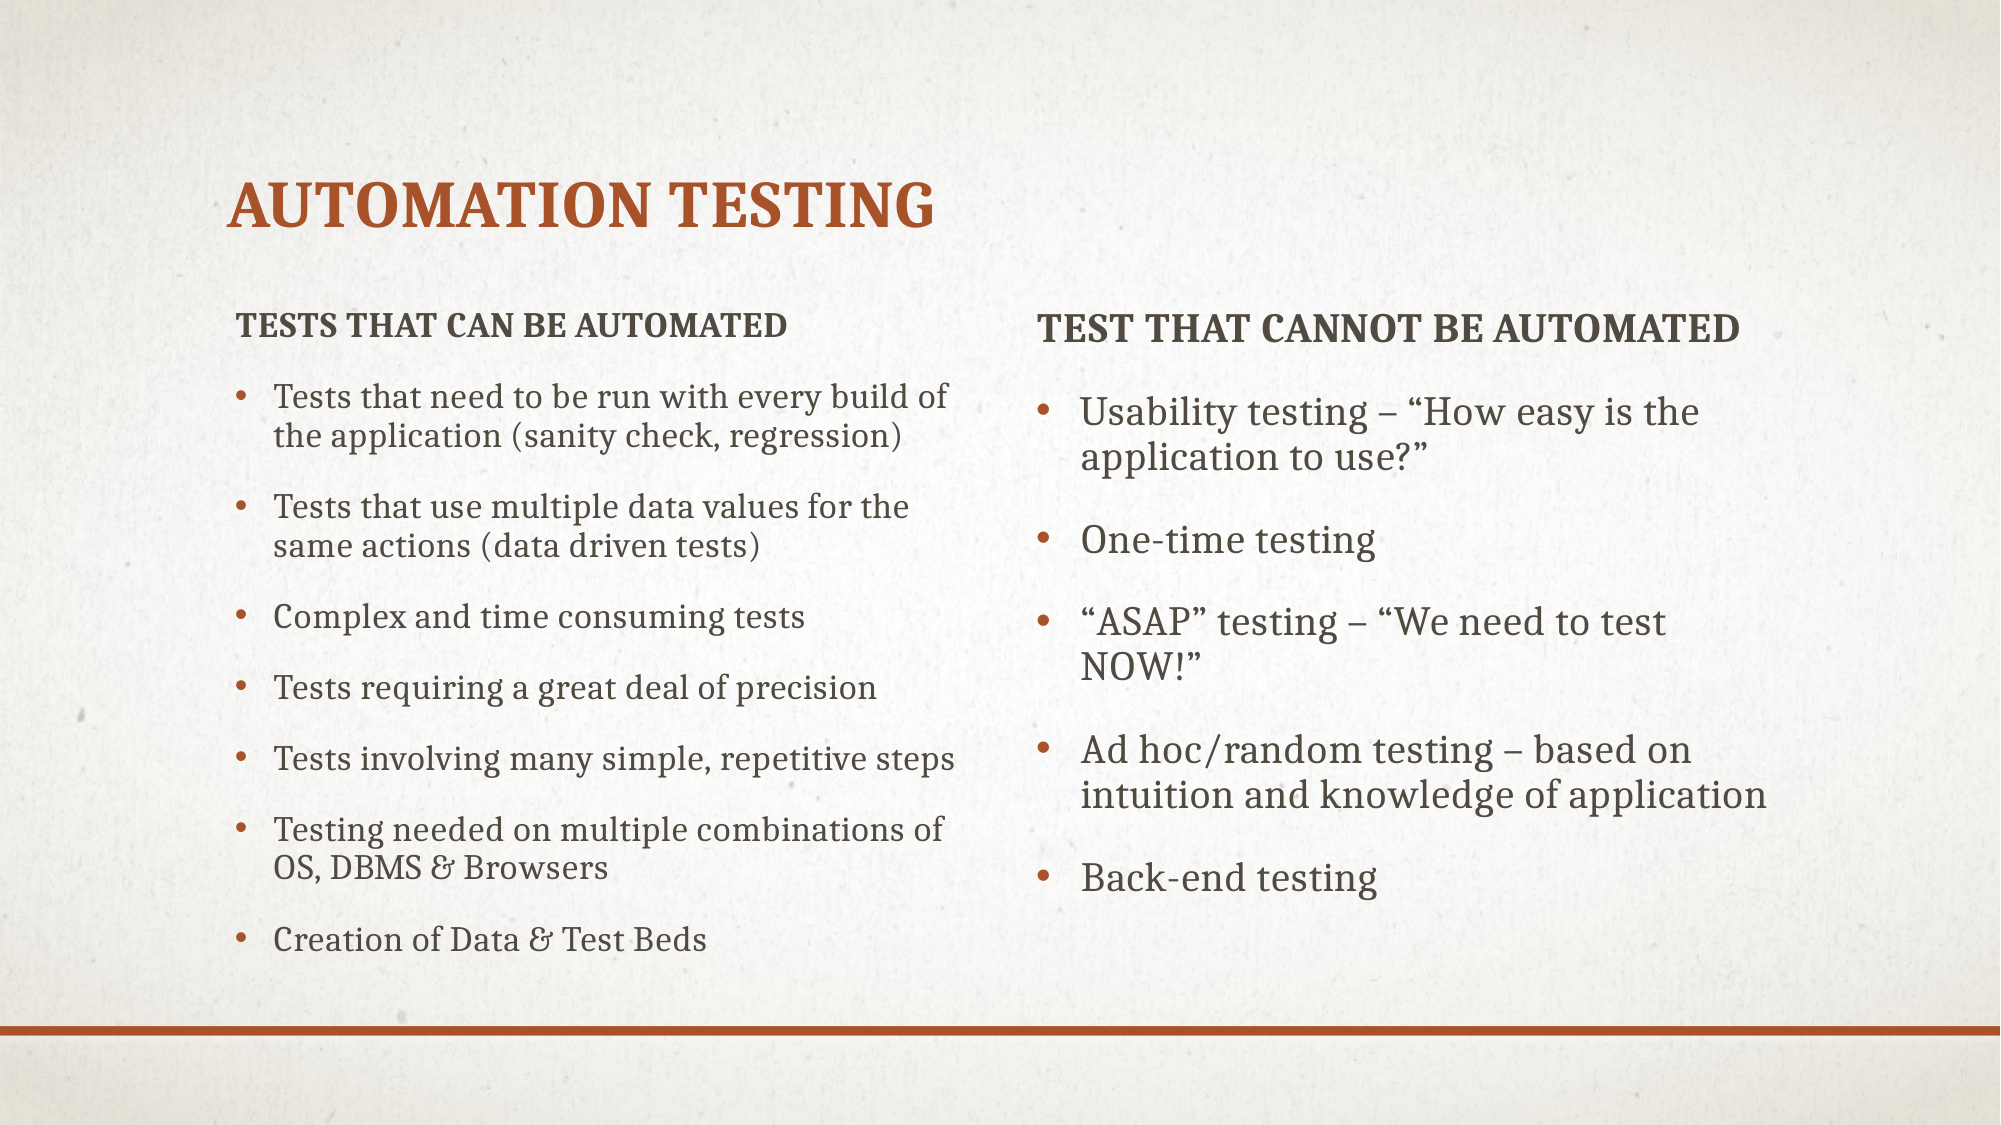

# Automation testing
TESTs that can BE AUTOMATED
Tests that need to be run with every build of the application (sanity check, regression)
Tests that use multiple data values for the same actions (data driven tests)
Complex and time consuming tests
Tests requiring a great deal of precision
Tests involving many simple, repetitive steps
Testing needed on multiple combinations of OS, DBMS & Browsers
Creation of Data & Test Beds

TEST That cannot BE AUTOMATED
Usability testing – “How easy is the application to use?”
One-time testing
“ASAP” testing – “We need to test NOW!”
Ad hoc/random testing – based on intuition and knowledge of application
Back-end testing